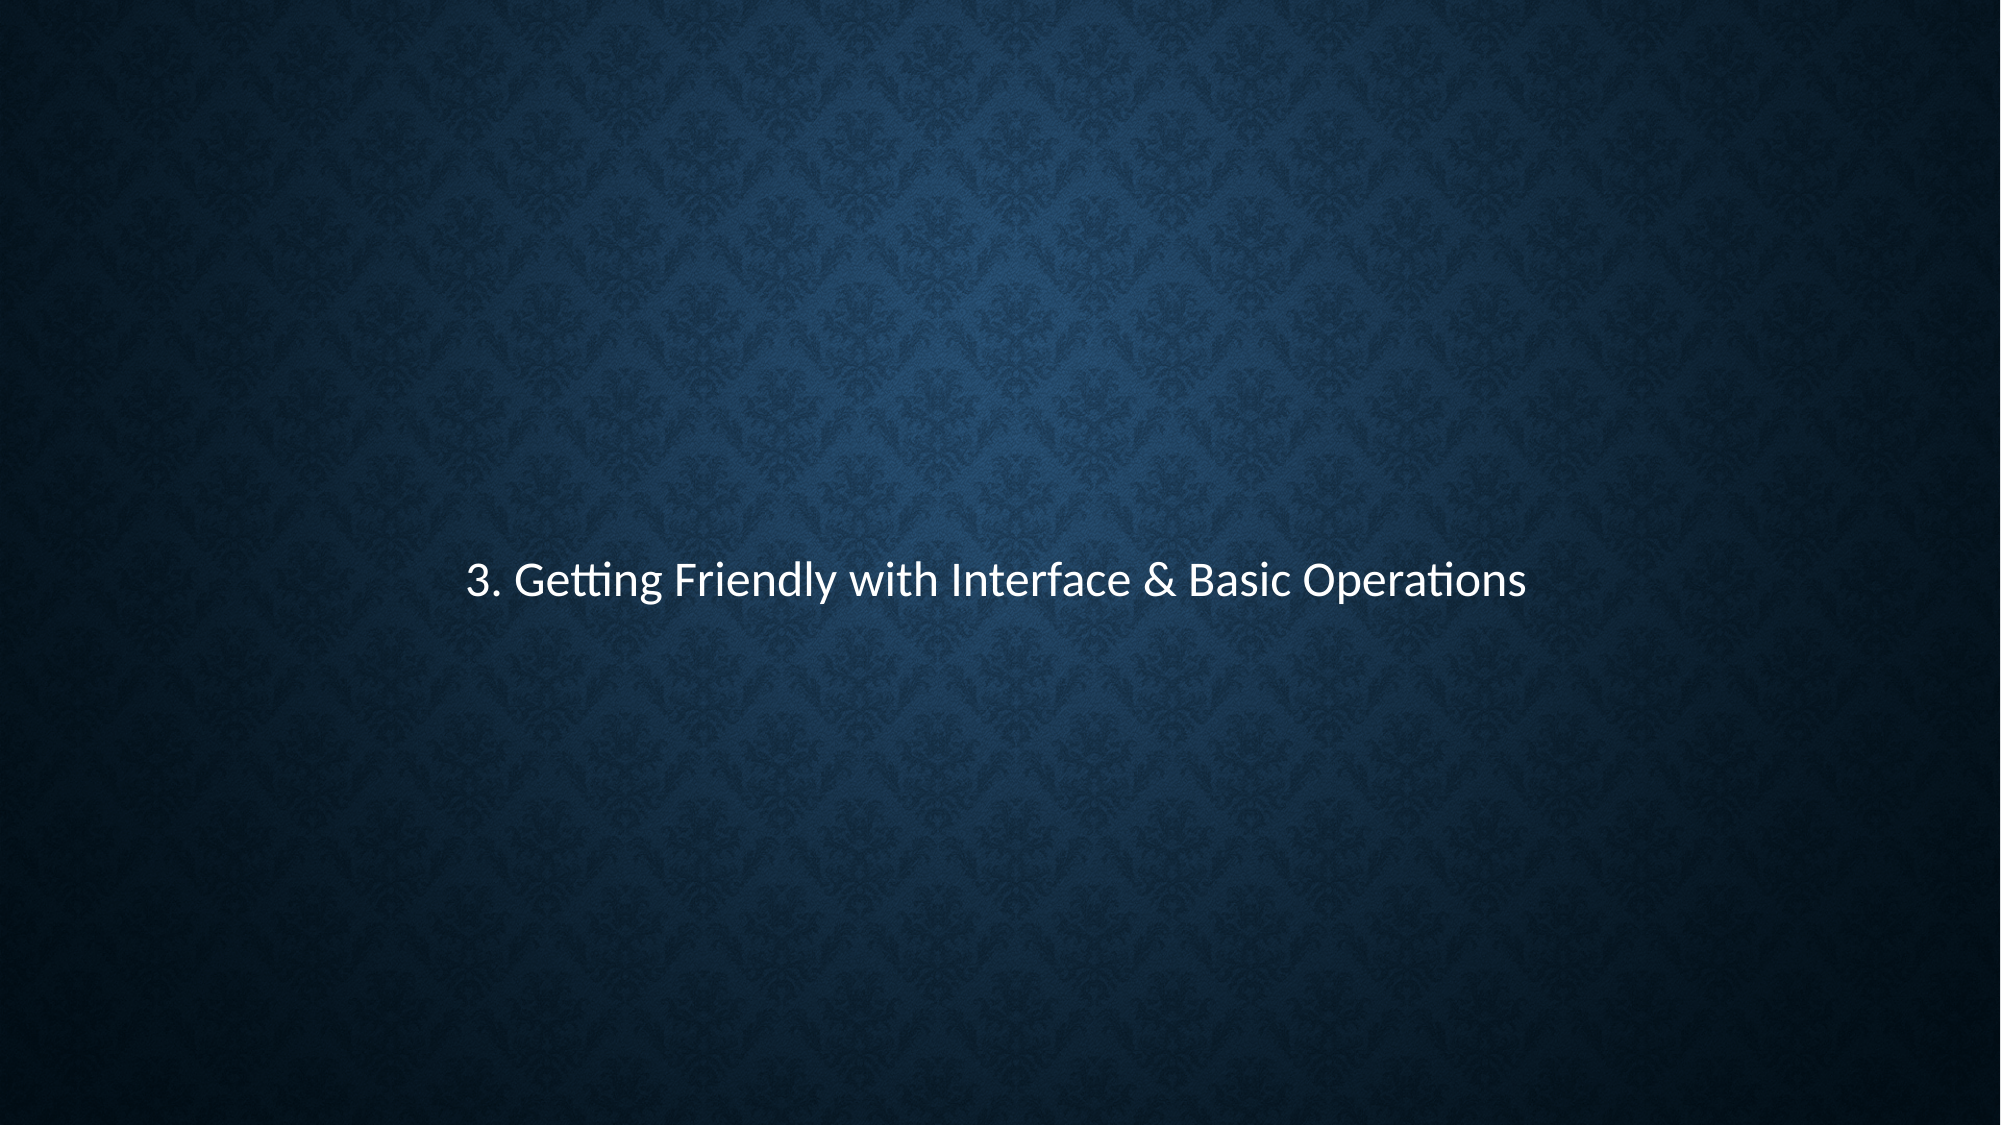

3. Getting Friendly with Interface & Basic Operations